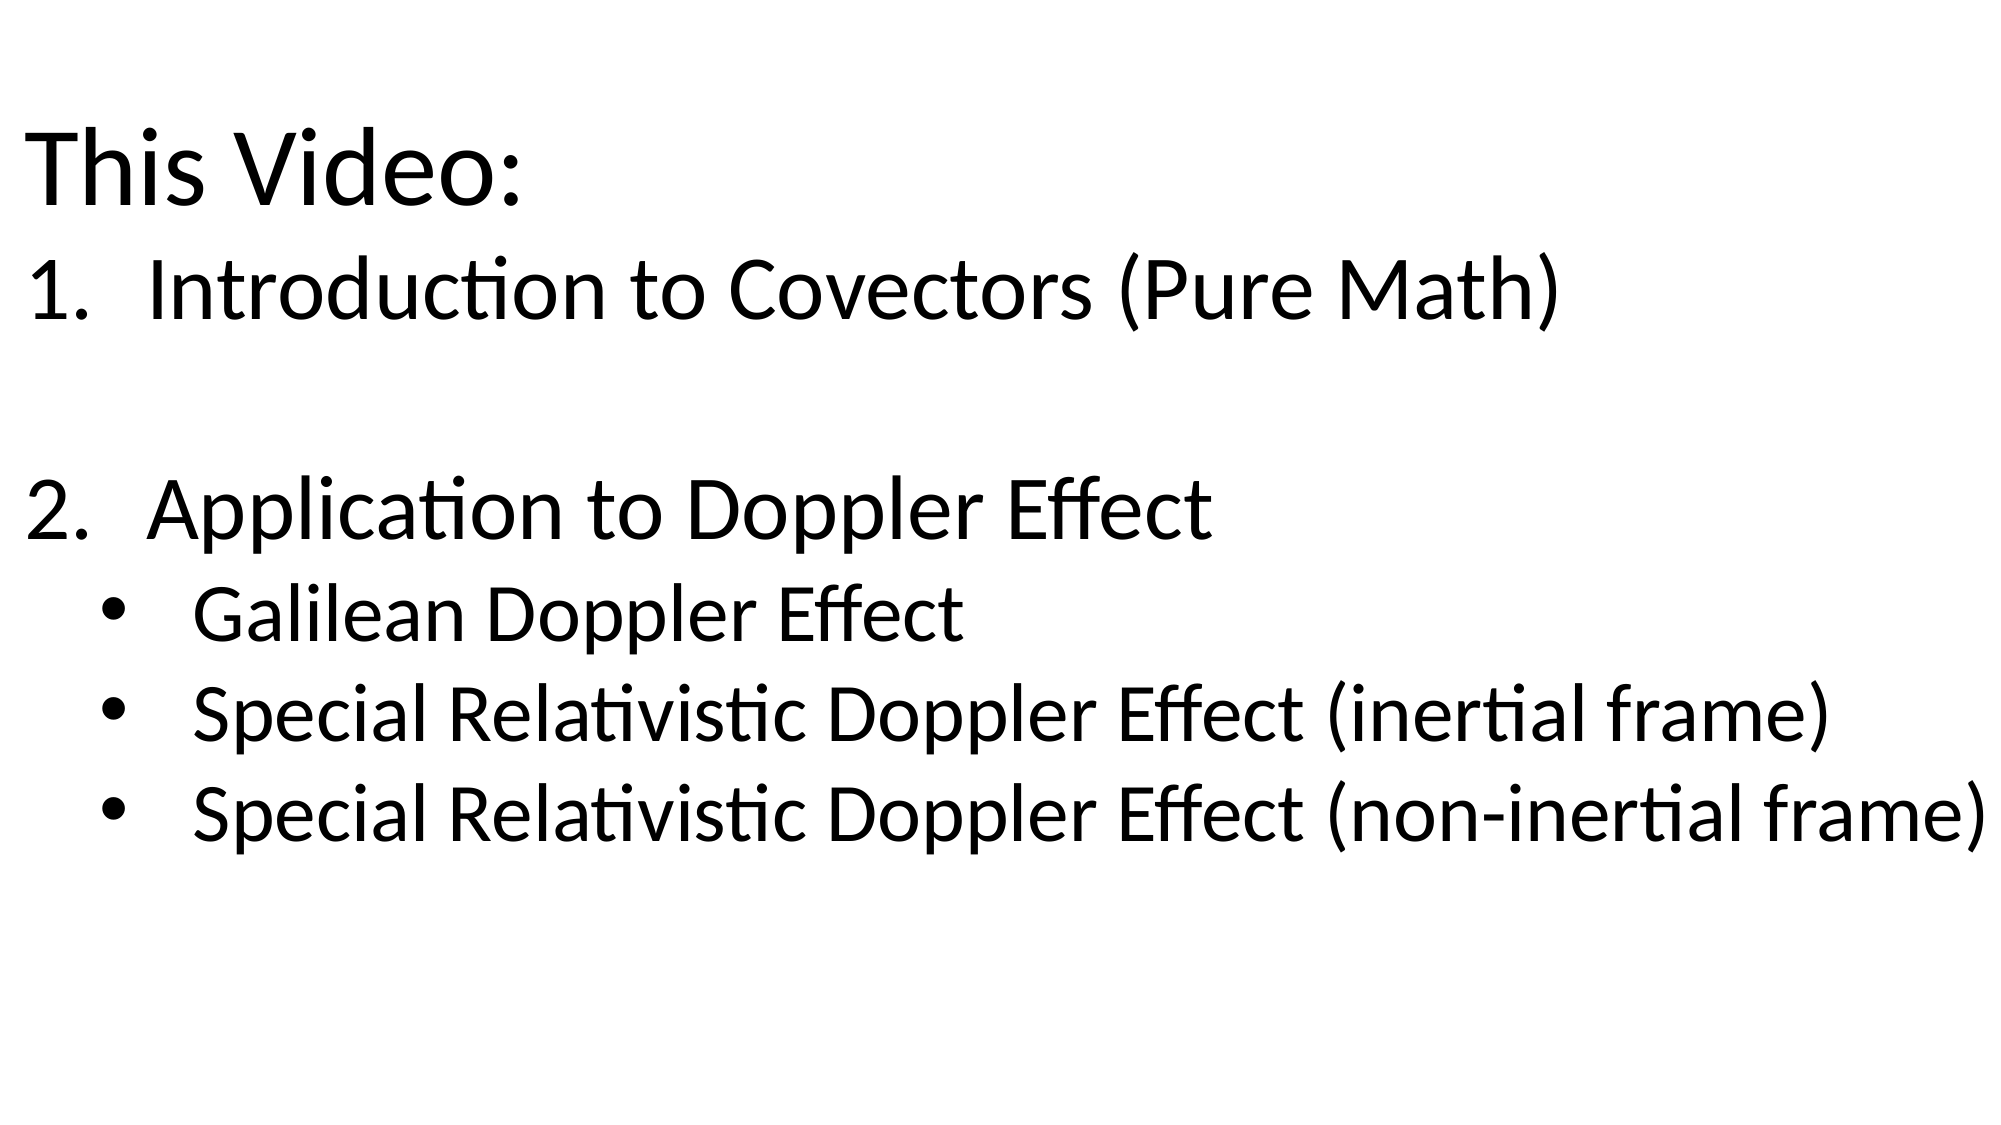

This Video:
Introduction to Covectors (Pure Math)
Application to Doppler Effect
Galilean Doppler Effect
Special Relativistic Doppler Effect (inertial frame)
Special Relativistic Doppler Effect (non-inertial frame)